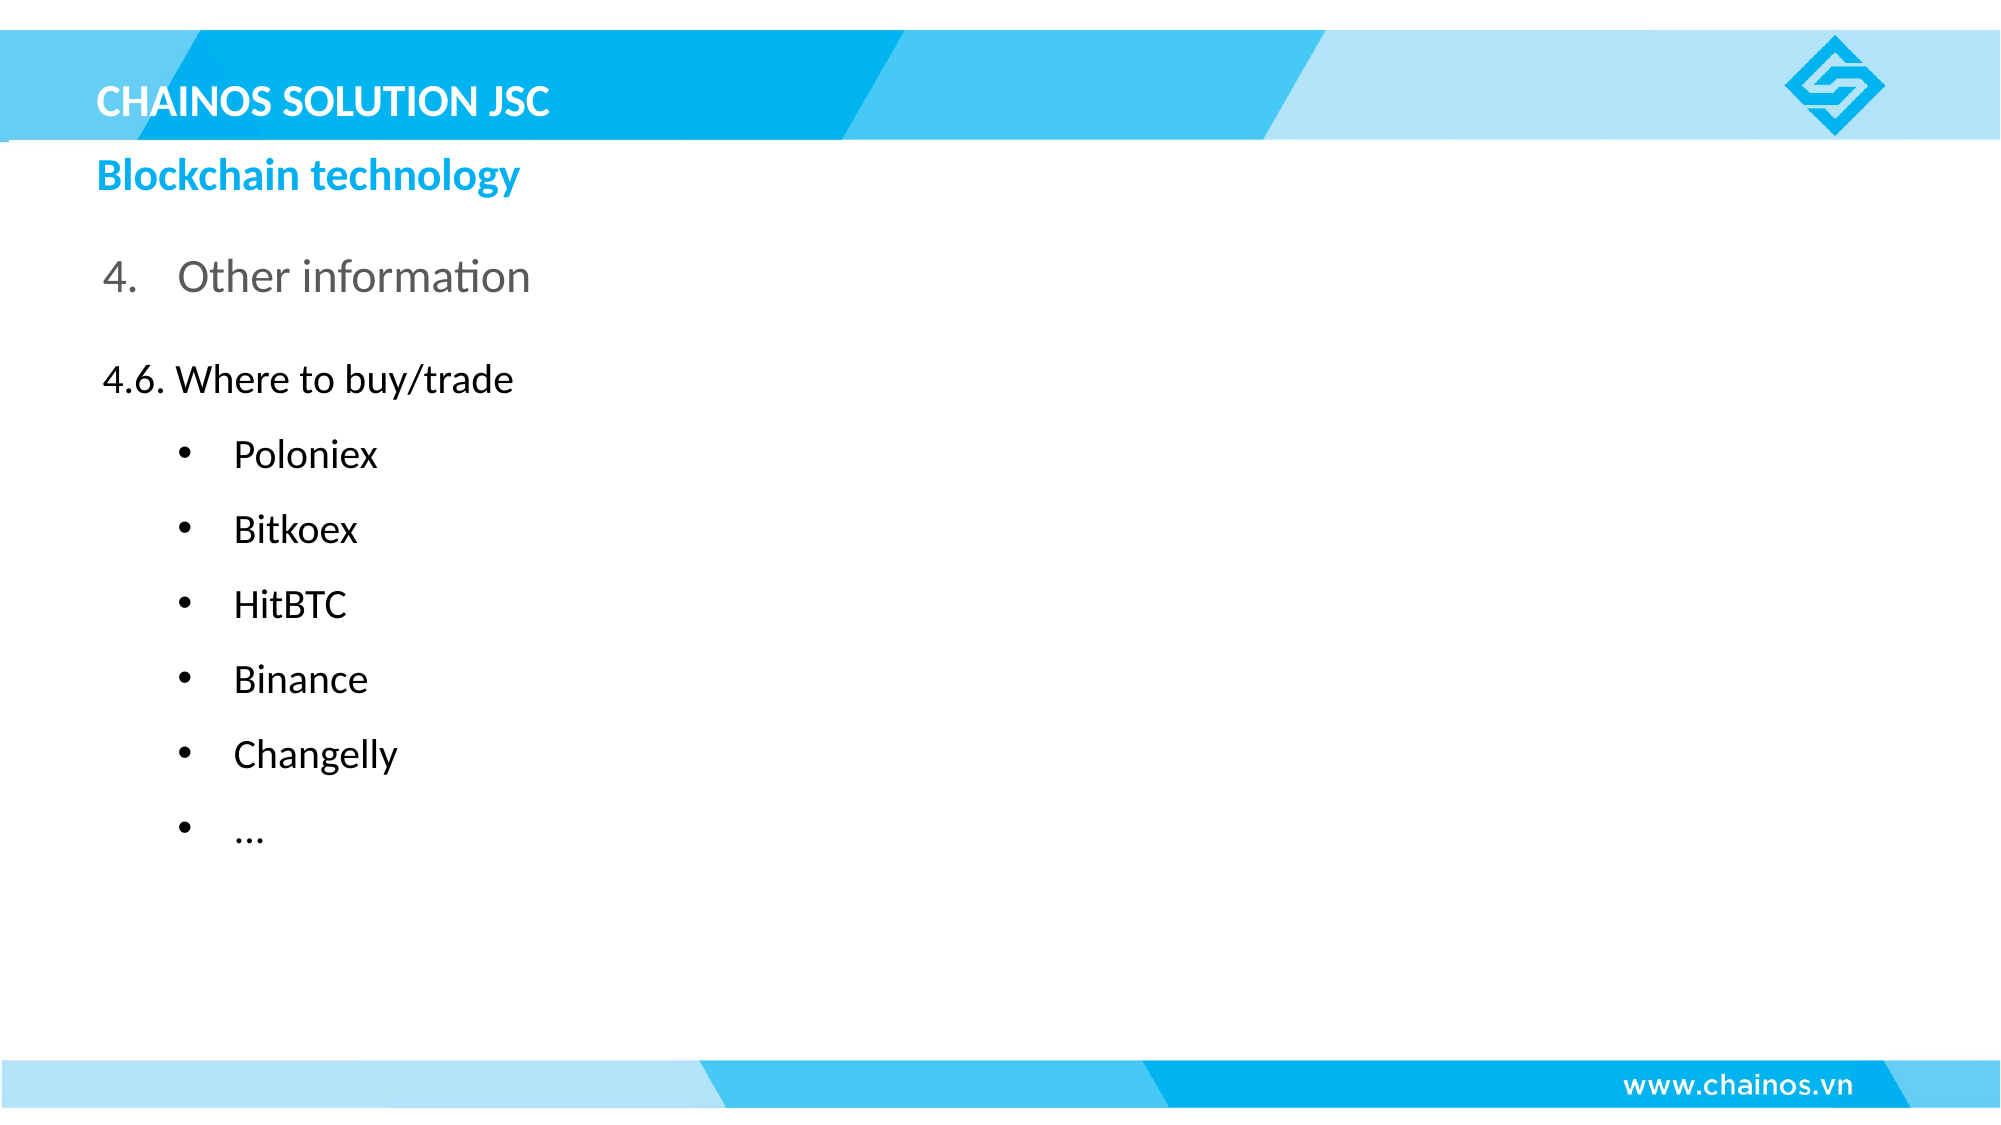

CHAINOS SOLUTION JSC
Blockchain technology
Other information
4.6. Where to buy/trade
Poloniex
Bitkoex
HitBTC
Binance
Changelly
...